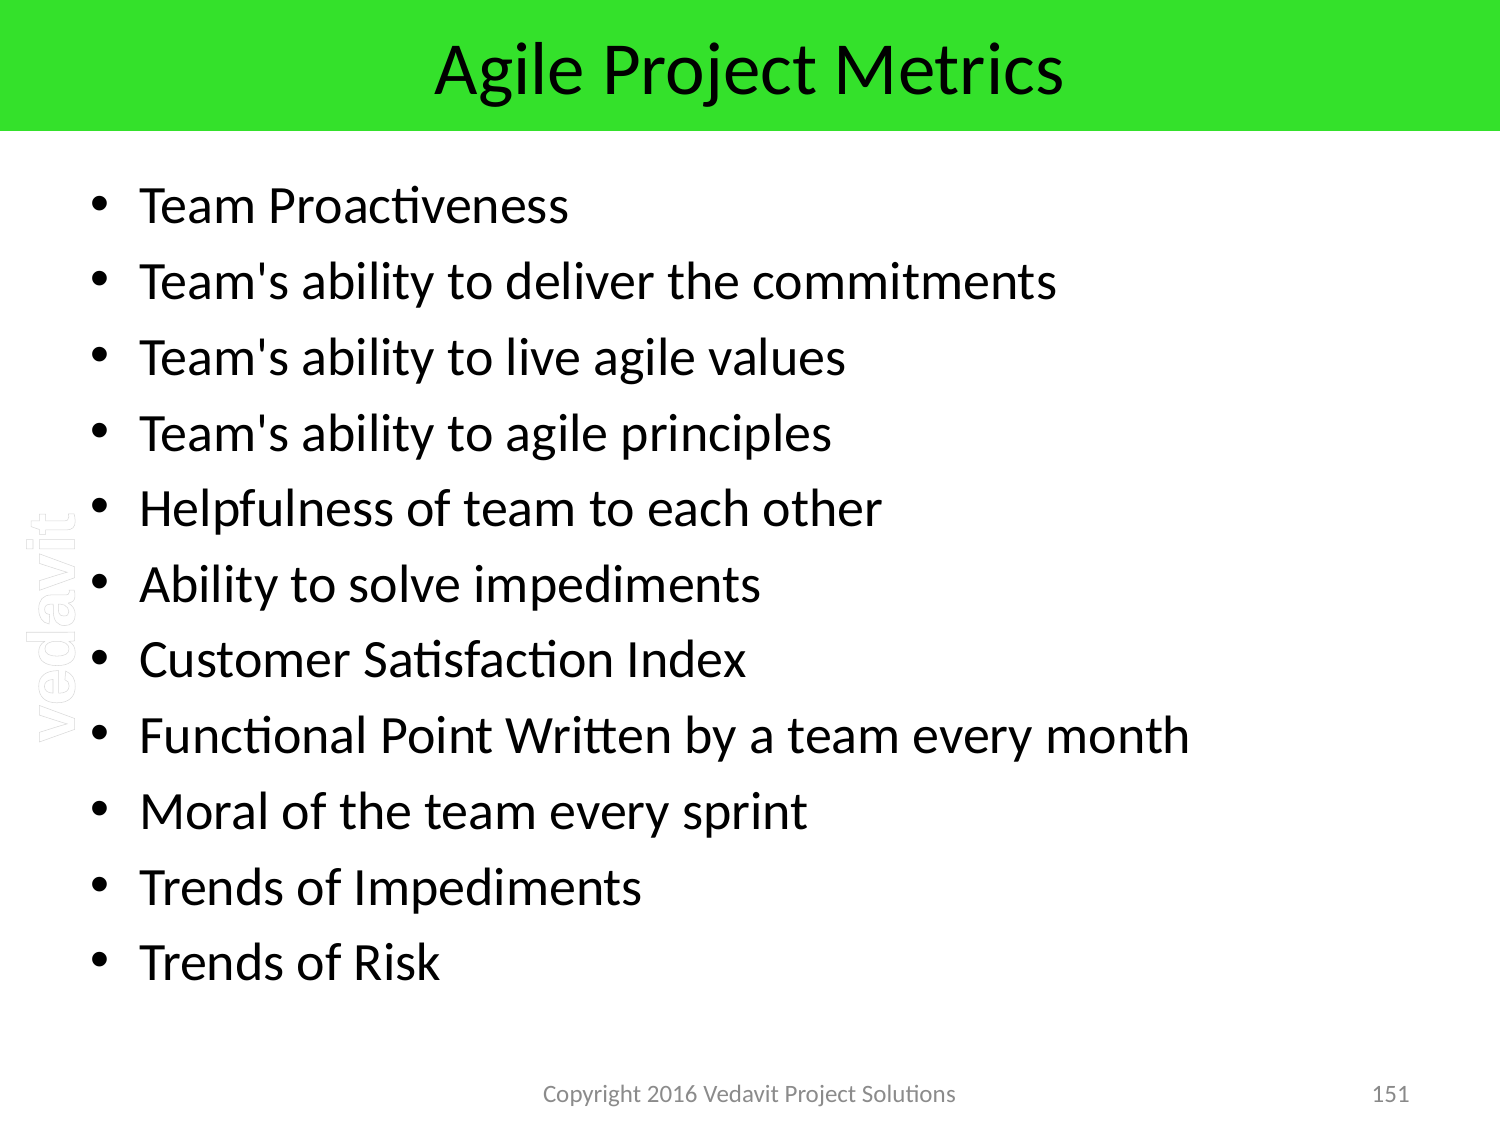

# Agile Project Metrics
Team Proactiveness
Team's ability to deliver the commitments
Team's ability to live agile values
Team's ability to agile principles
Helpfulness of team to each other
Ability to solve impediments
Customer Satisfaction Index
Functional Point Written by a team every month
Moral of the team every sprint
Trends of Impediments
Trends of Risk

Copyright 2016 Vedavit Project Solutions
151